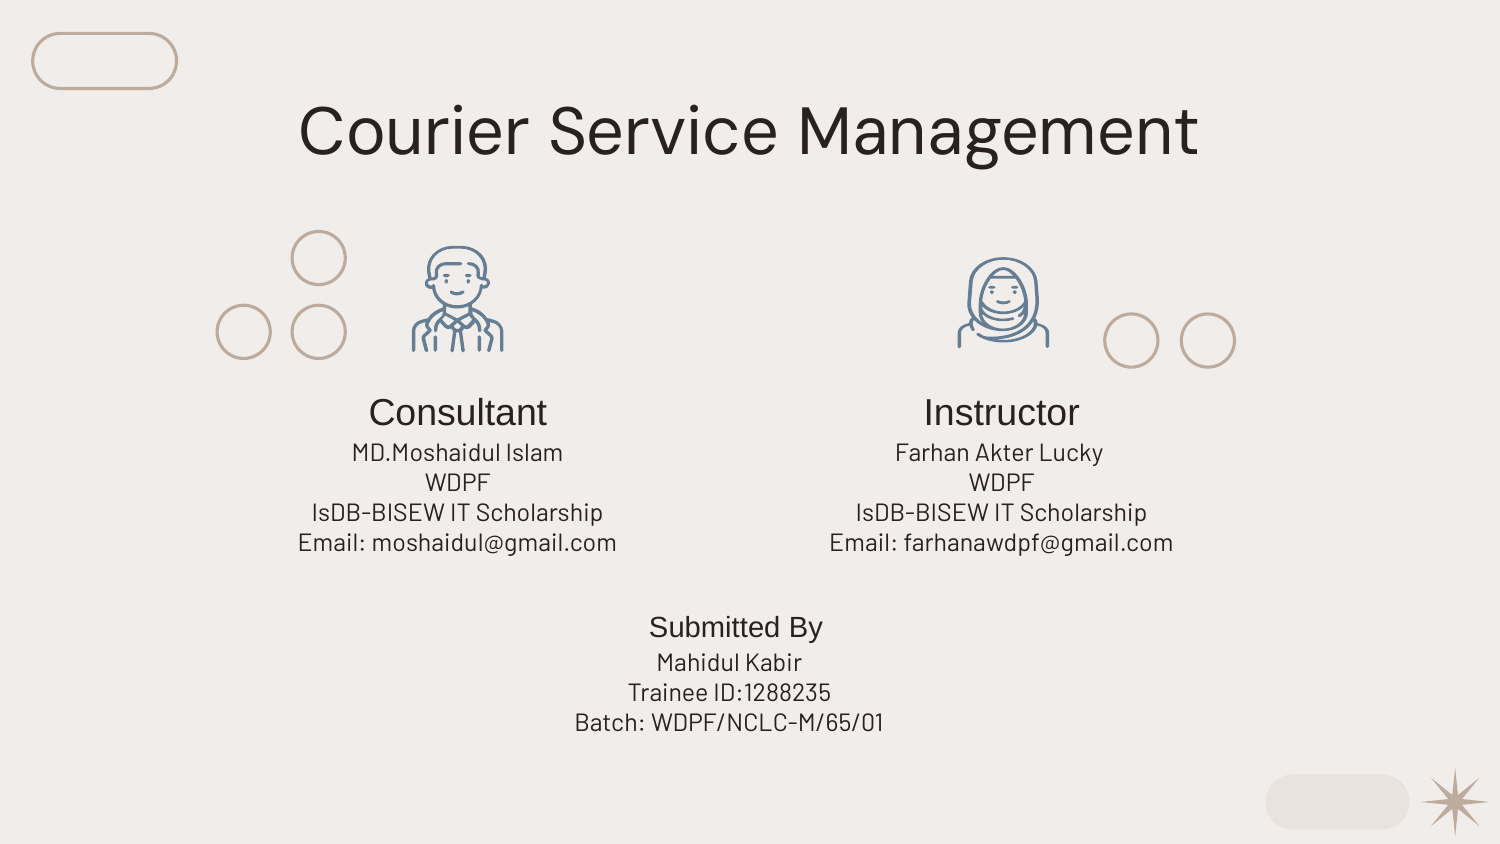

# Courier Service Management

Consultant
Instructor
MD.Moshaidul Islam
WDPF
IsDB-BISEW IT Scholarship
Email: moshaidul@gmail.com
Farhan Akter Lucky
WDPF
IsDB-BISEW IT Scholarship
Email: farhanawdpf@gmail.com
Submitted By
Mahidul Kabir
Trainee ID:1288235
Batch: WDPF/NCLC-M/65/01